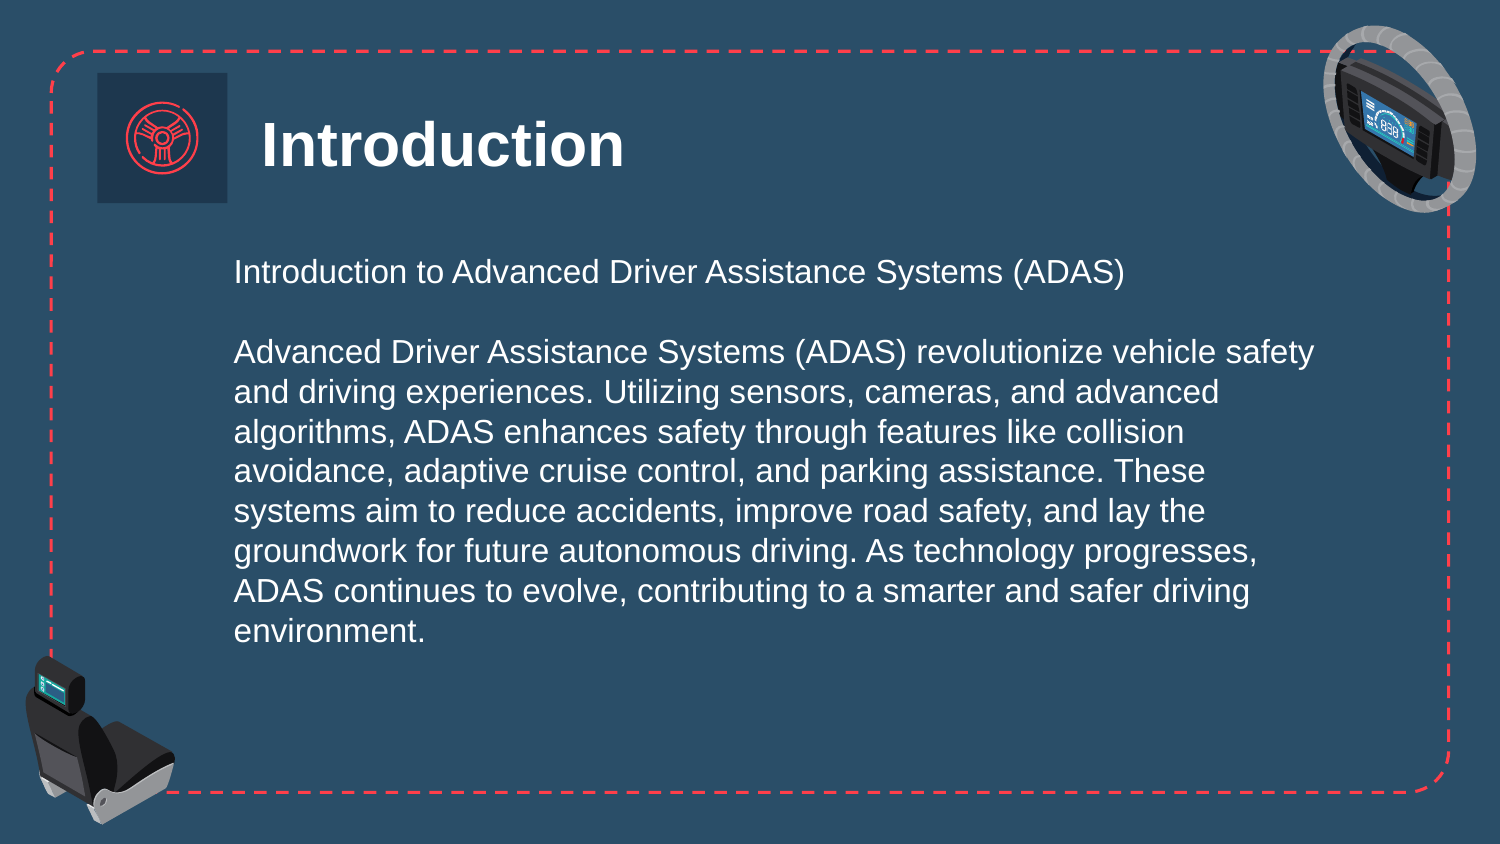

# Introduction

Introduction to Advanced Driver Assistance Systems (ADAS)

Advanced Driver Assistance Systems (ADAS) revolutionize vehicle safety and driving experiences. Utilizing sensors, cameras, and advanced algorithms, ADAS enhances safety through features like collision avoidance, adaptive cruise control, and parking assistance. These systems aim to reduce accidents, improve road safety, and lay the groundwork for future autonomous driving. As technology progresses, ADAS continues to evolve, contributing to a smarter and safer driving environment.